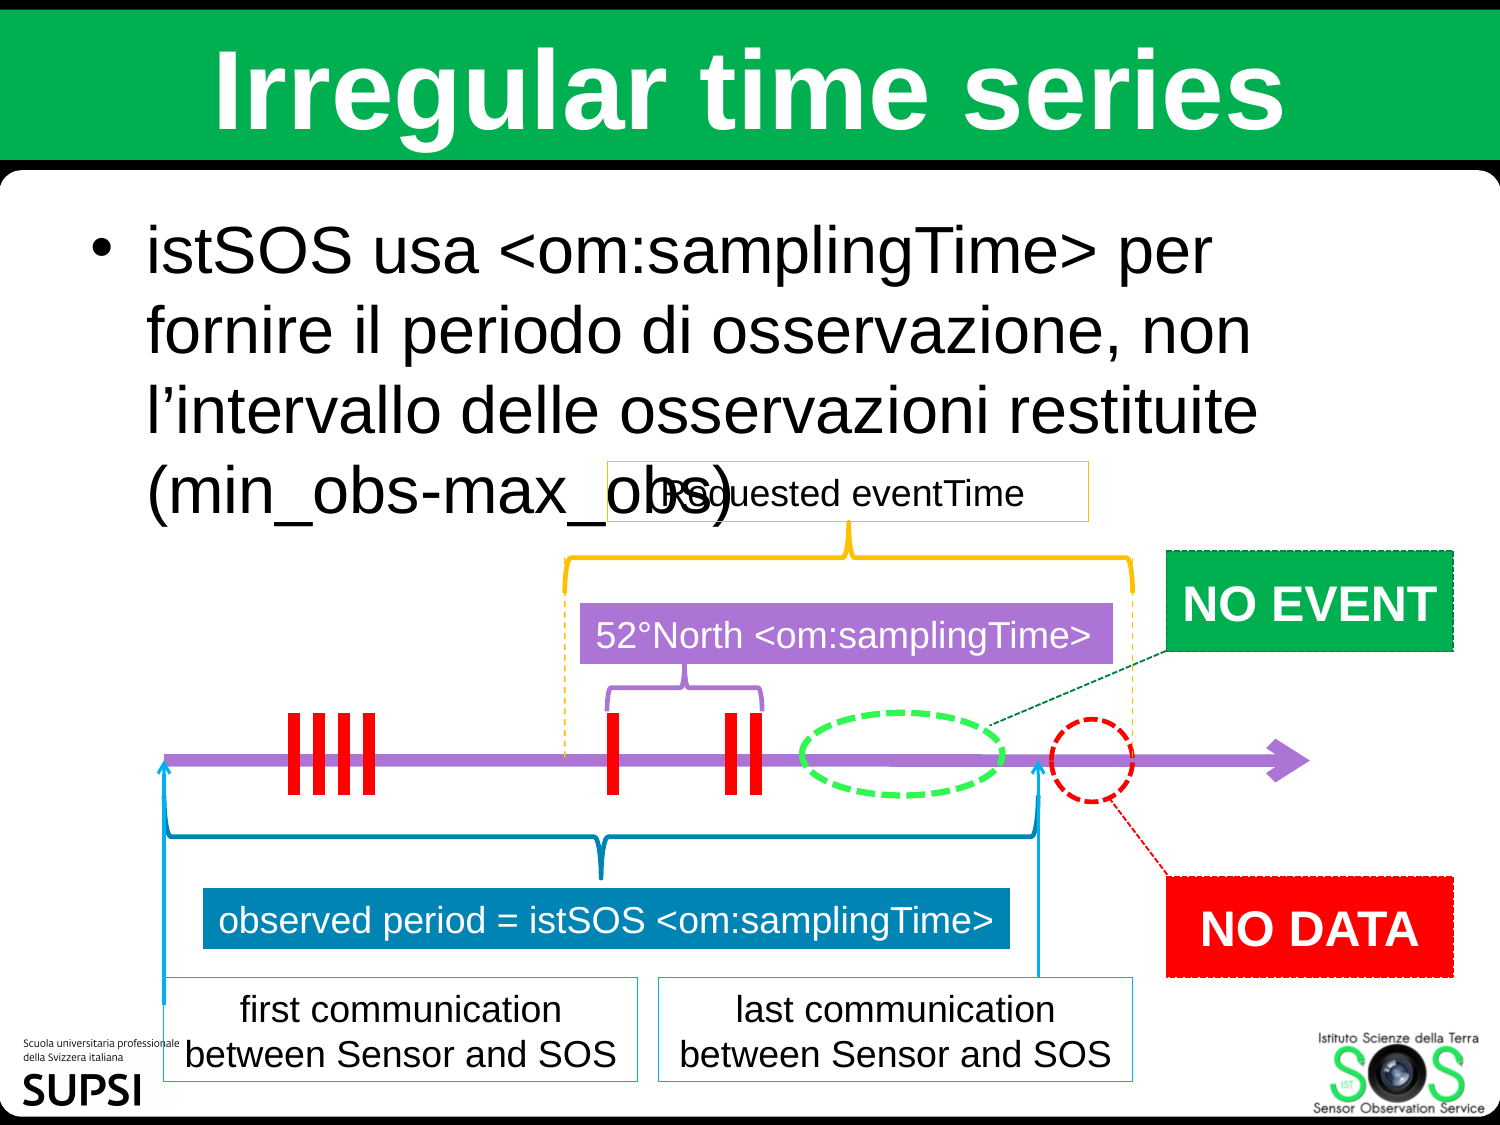

# Irregular time series
istSOS usa <om:samplingTime> per fornire il periodo di osservazione, non l’intervallo delle osservazioni restituite (min_obs-max_obs)

Requested eventTime
NO EVENT
52°North <om:samplingTime>

time

NO DATA
observed period = istSOS <om:samplingTime>
first communication between Sensor and SOS
last communication between Sensor and SOS